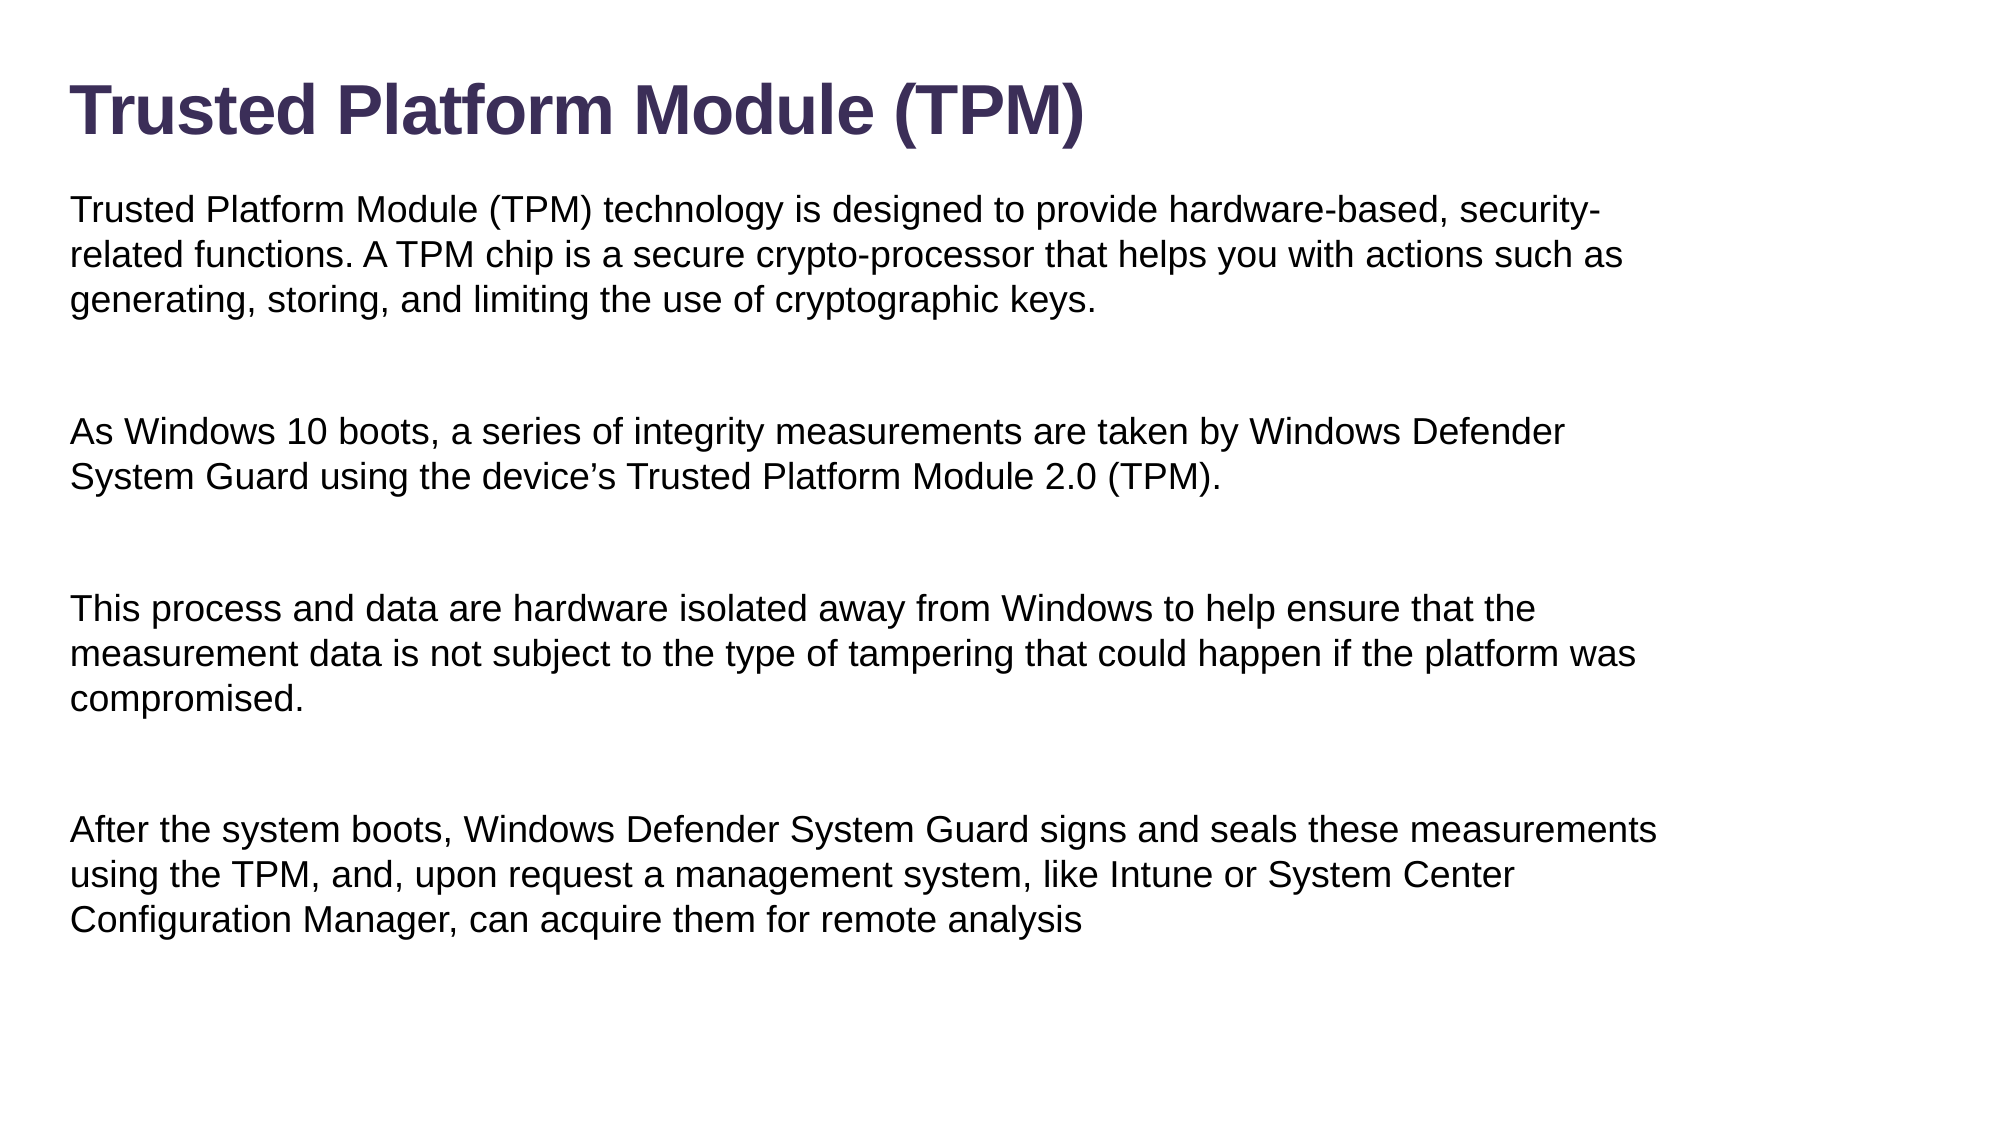

# Trusted Platform Module (TPM)
Trusted Platform Module (TPM) technology is designed to provide hardware-based, security-related functions. A TPM chip is a secure crypto-processor that helps you with actions such as generating, storing, and limiting the use of cryptographic keys.

As Windows 10 boots, a series of integrity measurements are taken by Windows Defender System Guard using the device’s Trusted Platform Module 2.0 (TPM).

This process and data are hardware isolated away from Windows to help ensure that the measurement data is not subject to the type of tampering that could happen if the platform was compromised.

After the system boots, Windows Defender System Guard signs and seals these measurements using the TPM, and, upon request a management system, like Intune or System Center Configuration Manager, can acquire them for remote analysis